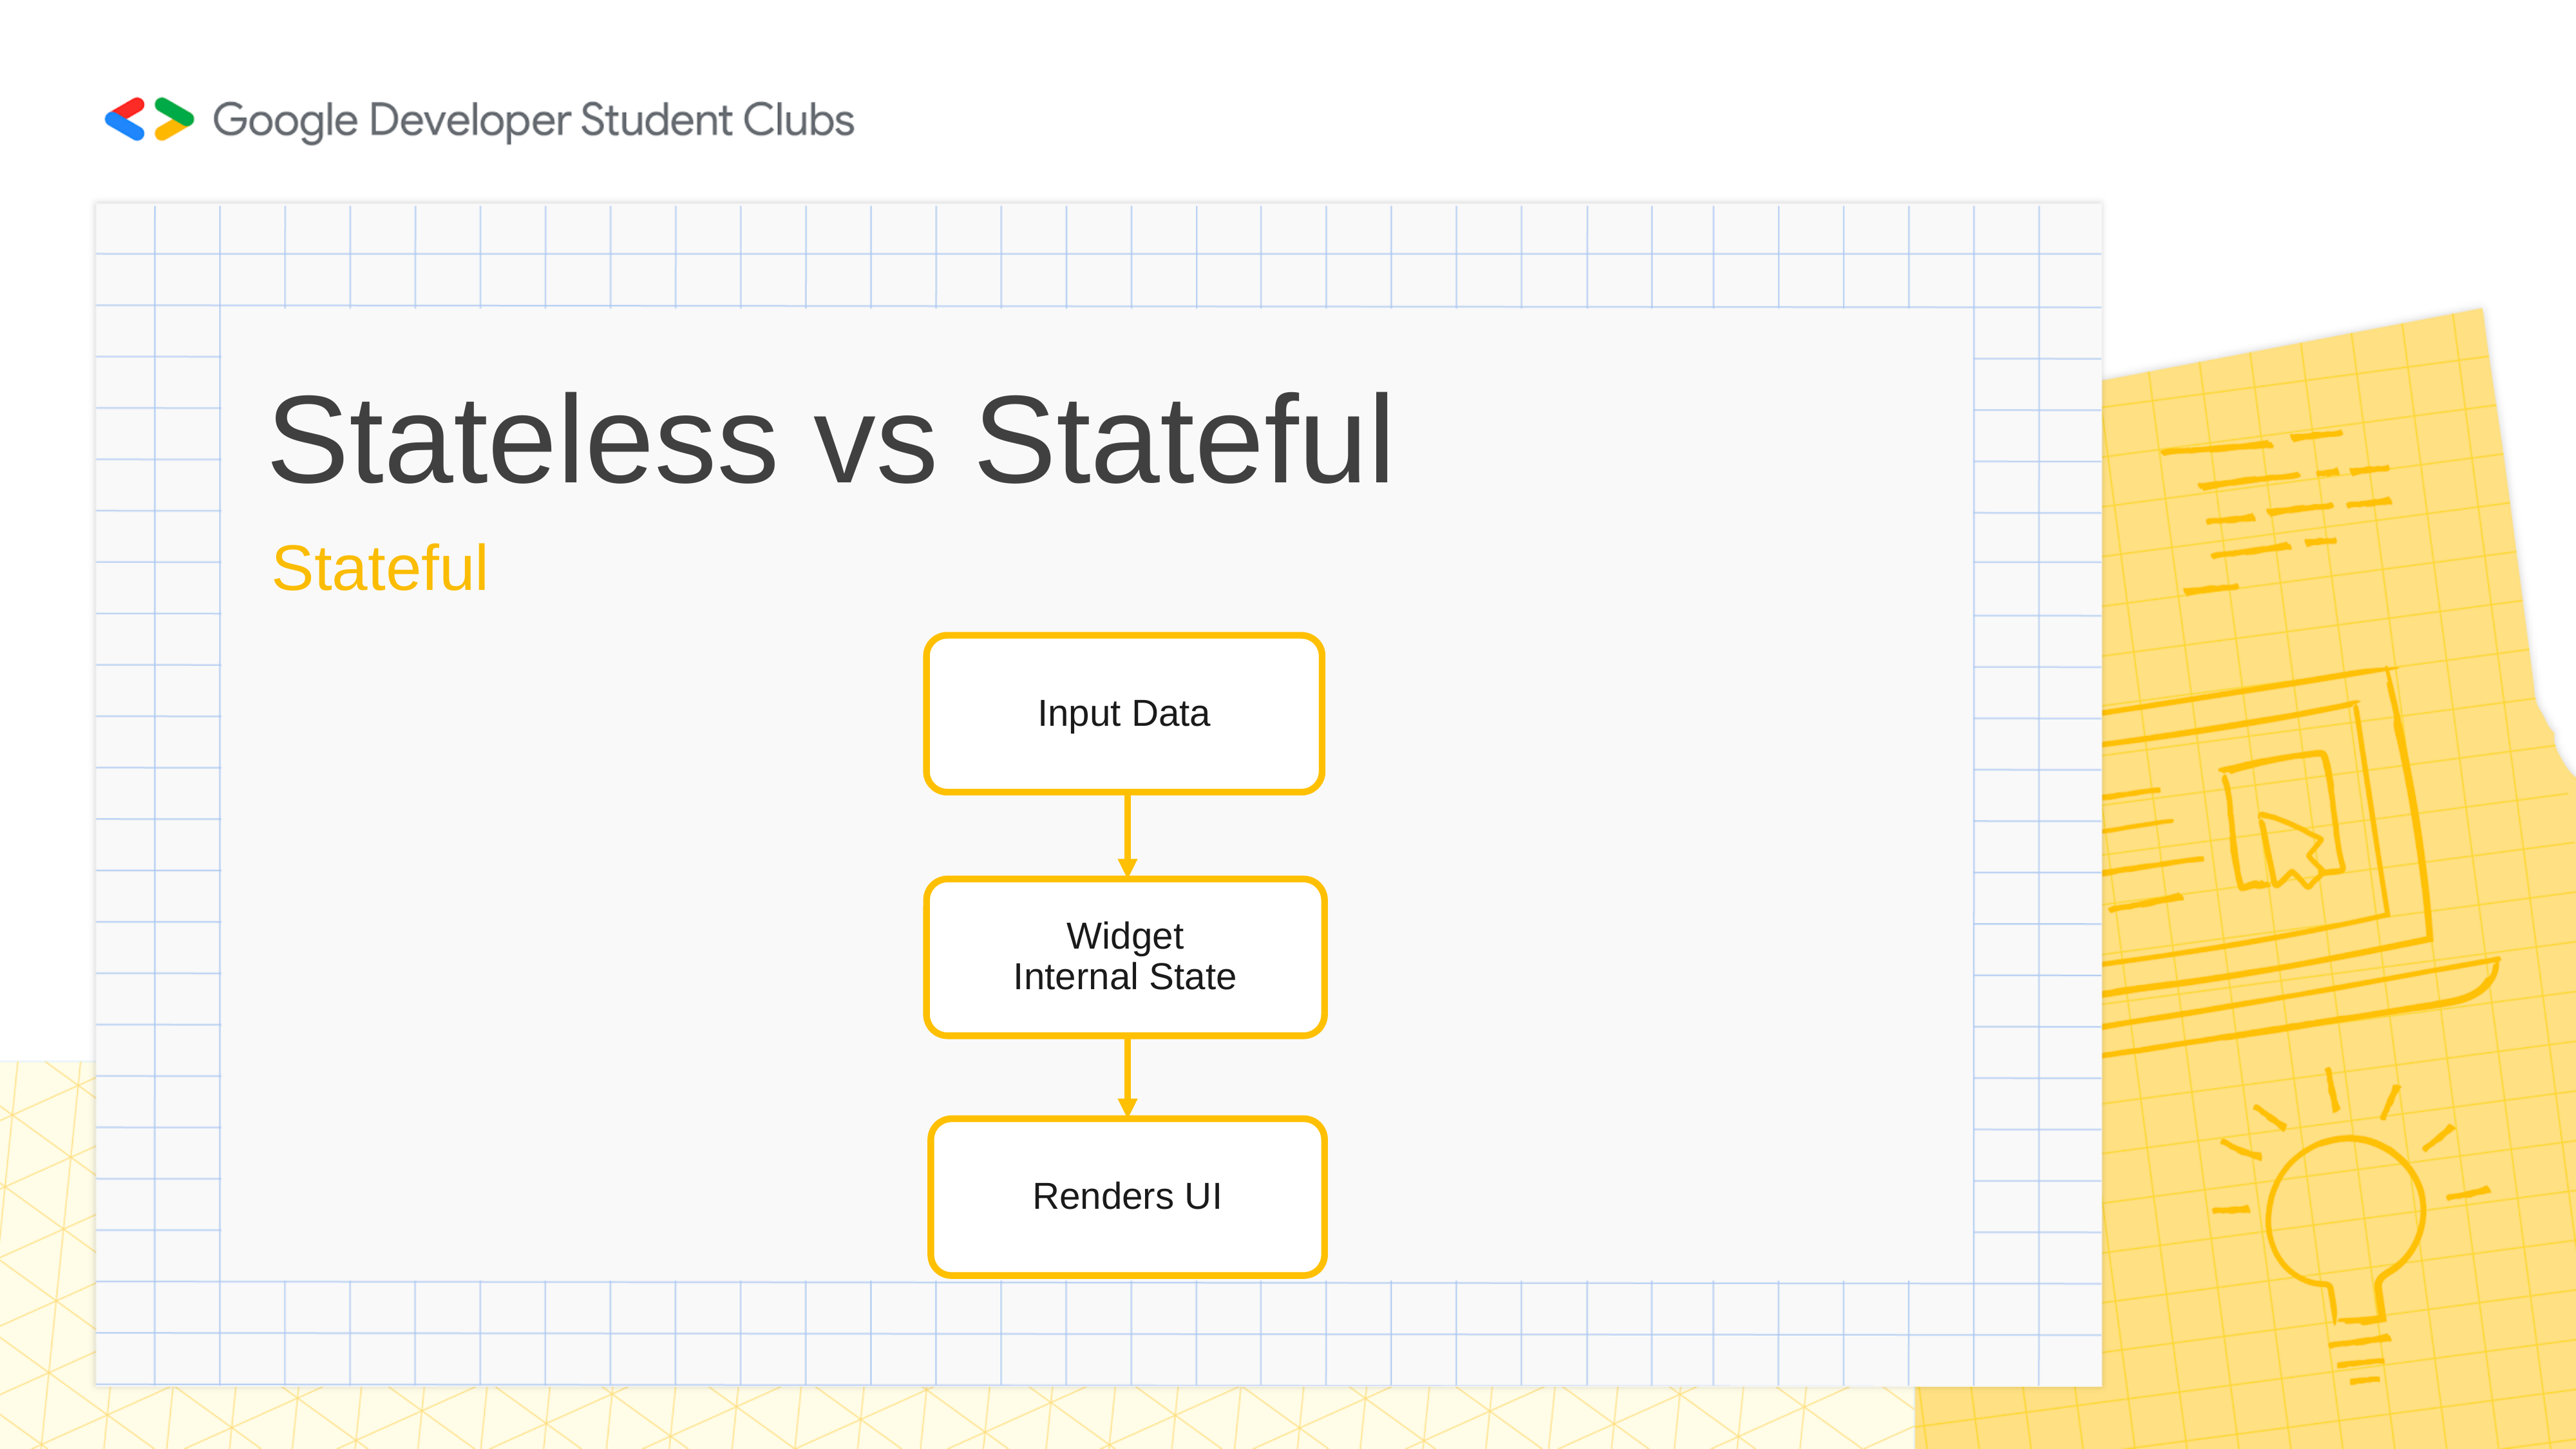

# Stateless vs Stateful
Stateful
Input Data

Widget
Internal State
Renders UI